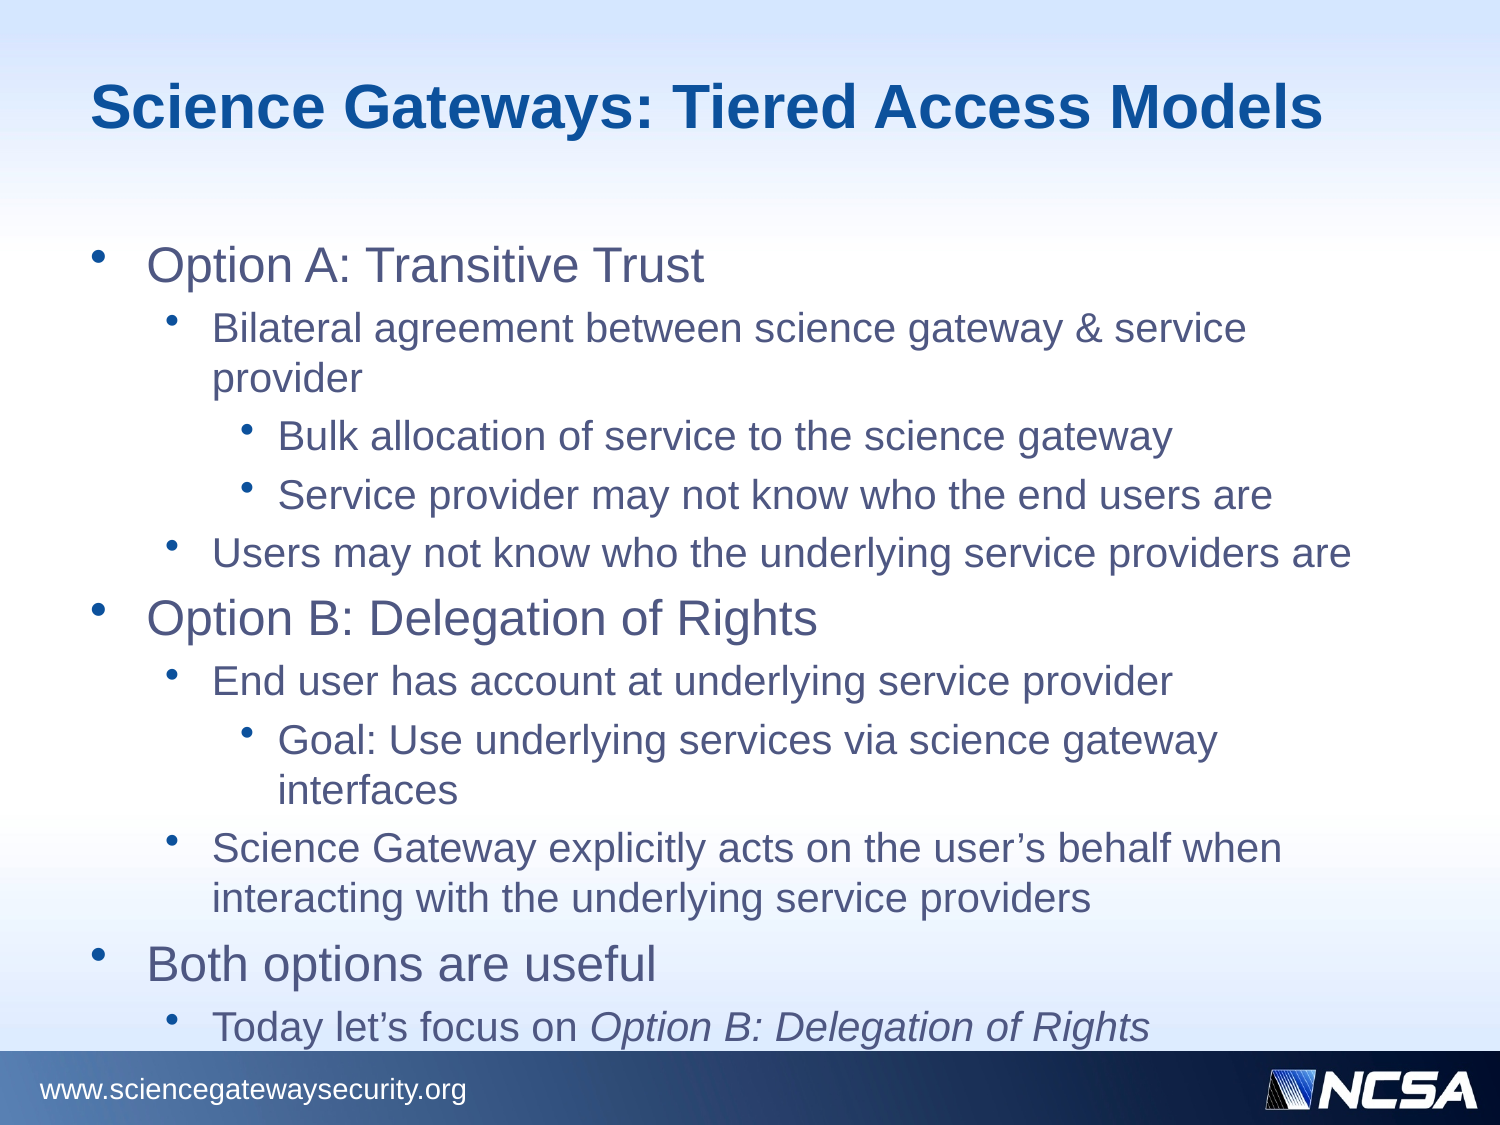

# Science Gateways: Tiered Access Models
Option A: Transitive Trust
Bilateral agreement between science gateway & service provider
Bulk allocation of service to the science gateway
Service provider may not know who the end users are
Users may not know who the underlying service providers are
Option B: Delegation of Rights
End user has account at underlying service provider
Goal: Use underlying services via science gateway interfaces
Science Gateway explicitly acts on the user’s behalf when interacting with the underlying service providers
Both options are useful
Today let’s focus on Option B: Delegation of Rights
www.sciencegatewaysecurity.org